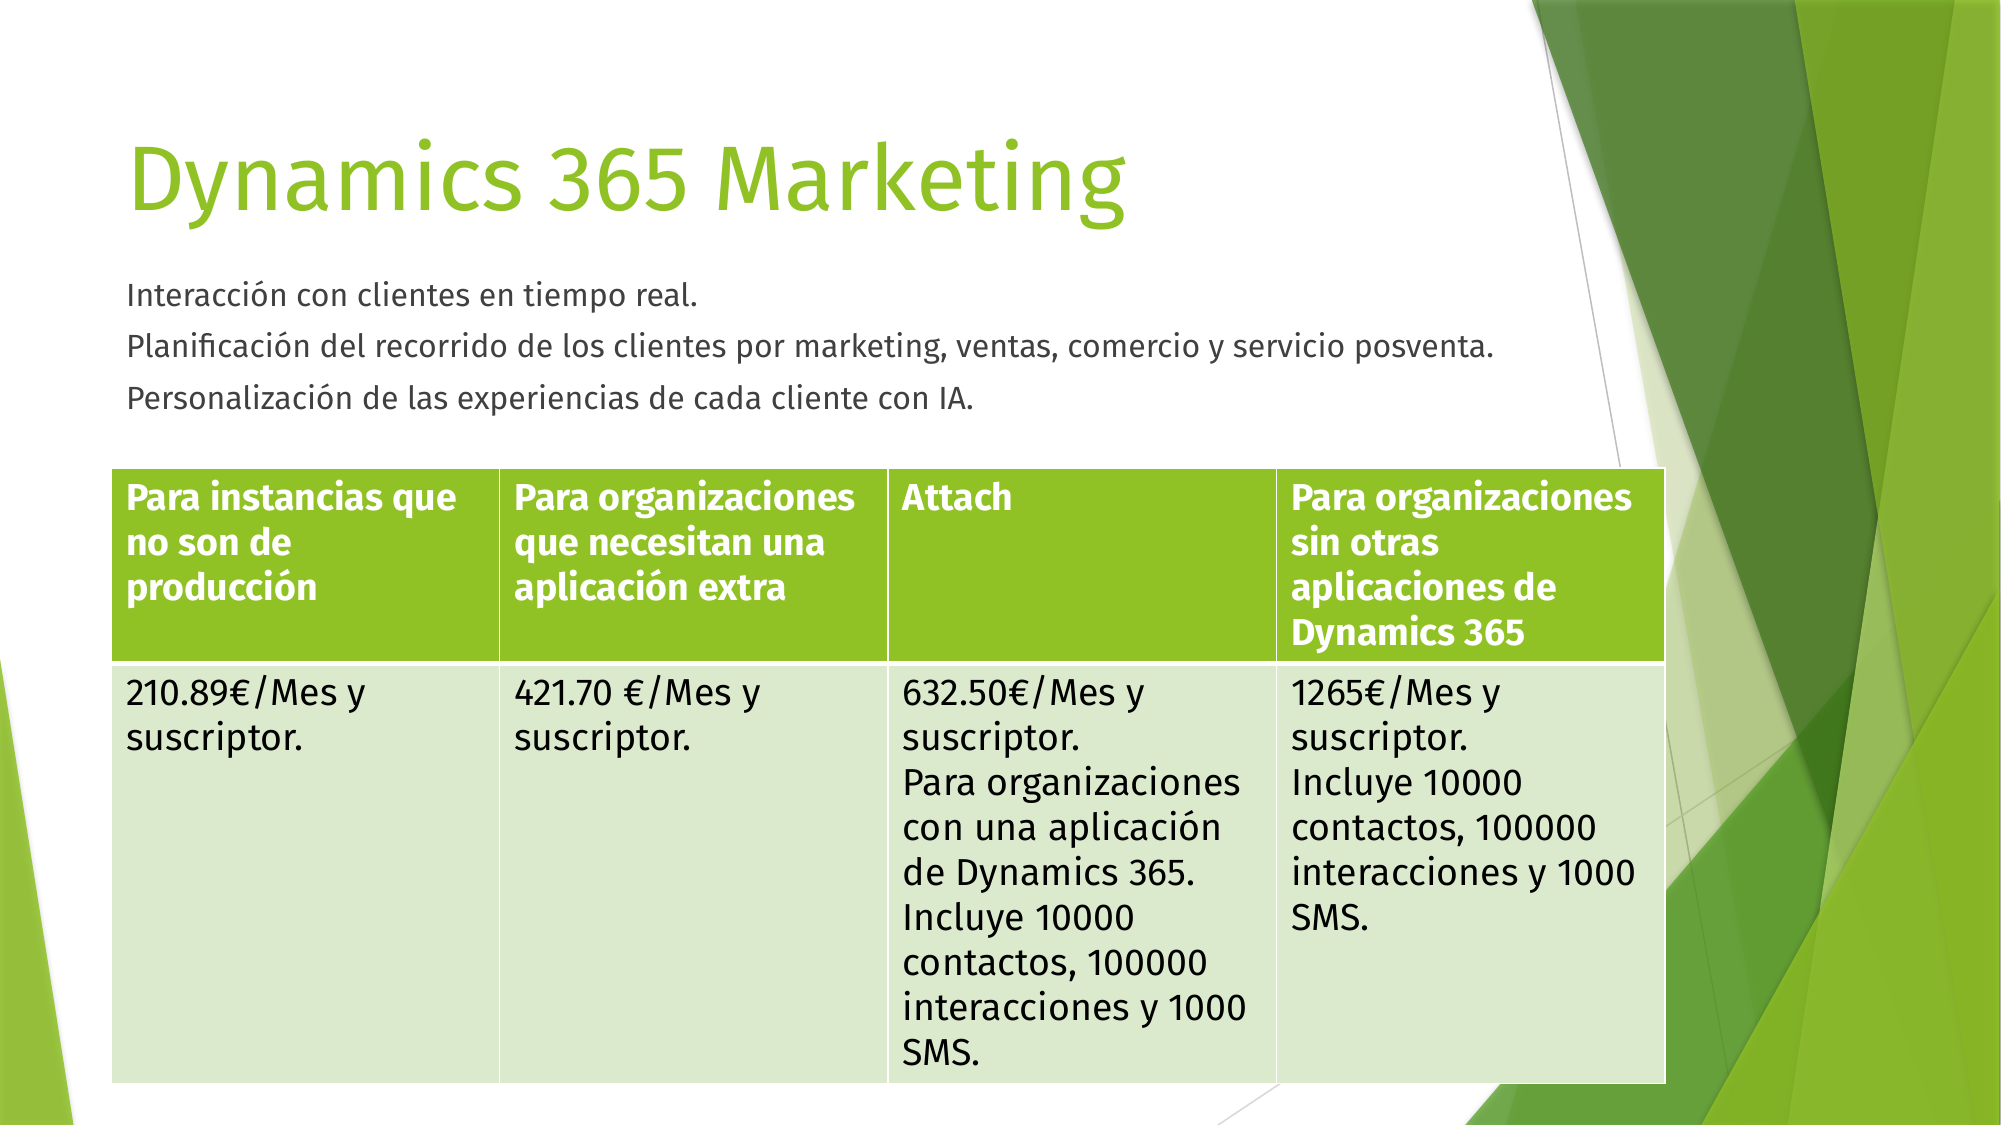

# Dynamics 365 Marketing
Interacción con clientes en tiempo real.
Planificación del recorrido de los clientes por marketing, ventas, comercio y servicio posventa.
Personalización de las experiencias de cada cliente con IA.
| Para instancias que no son de producción | Para organizaciones que necesitan una aplicación extra | Attach | Para organizaciones sin otras aplicaciones de Dynamics 365 |
| --- | --- | --- | --- |
| 210.89€/Mes y suscriptor. | 421.70 €/Mes y suscriptor. | 632.50€/Mes y suscriptor. Para organizaciones con una aplicación de Dynamics 365. Incluye 10000 contactos, 100000 interacciones y 1000 SMS. | 1265€/Mes y suscriptor. Incluye 10000 contactos, 100000 interacciones y 1000 SMS. |